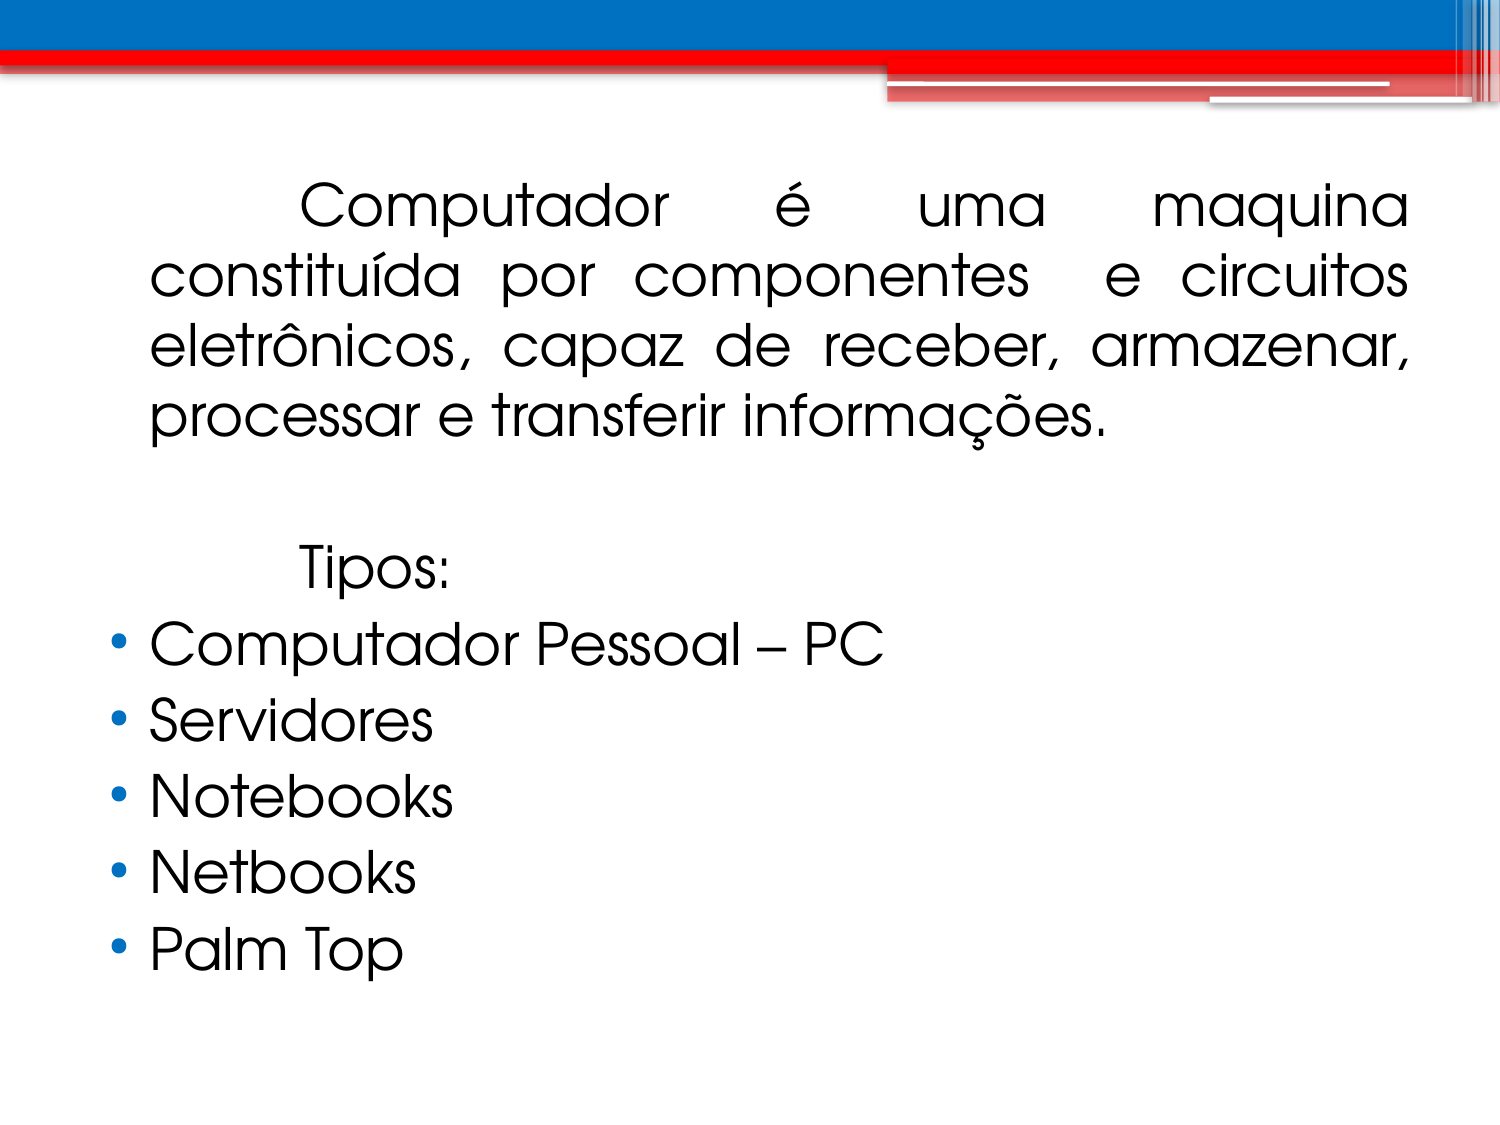

Computador é uma maquina constituída por componentes  e circuitos eletrônicos, capaz de receber, armazenar, processar e transferir informações.

		Tipos:
Computador Pessoal – PC
Servidores
Notebooks
Netbooks
Palm Top